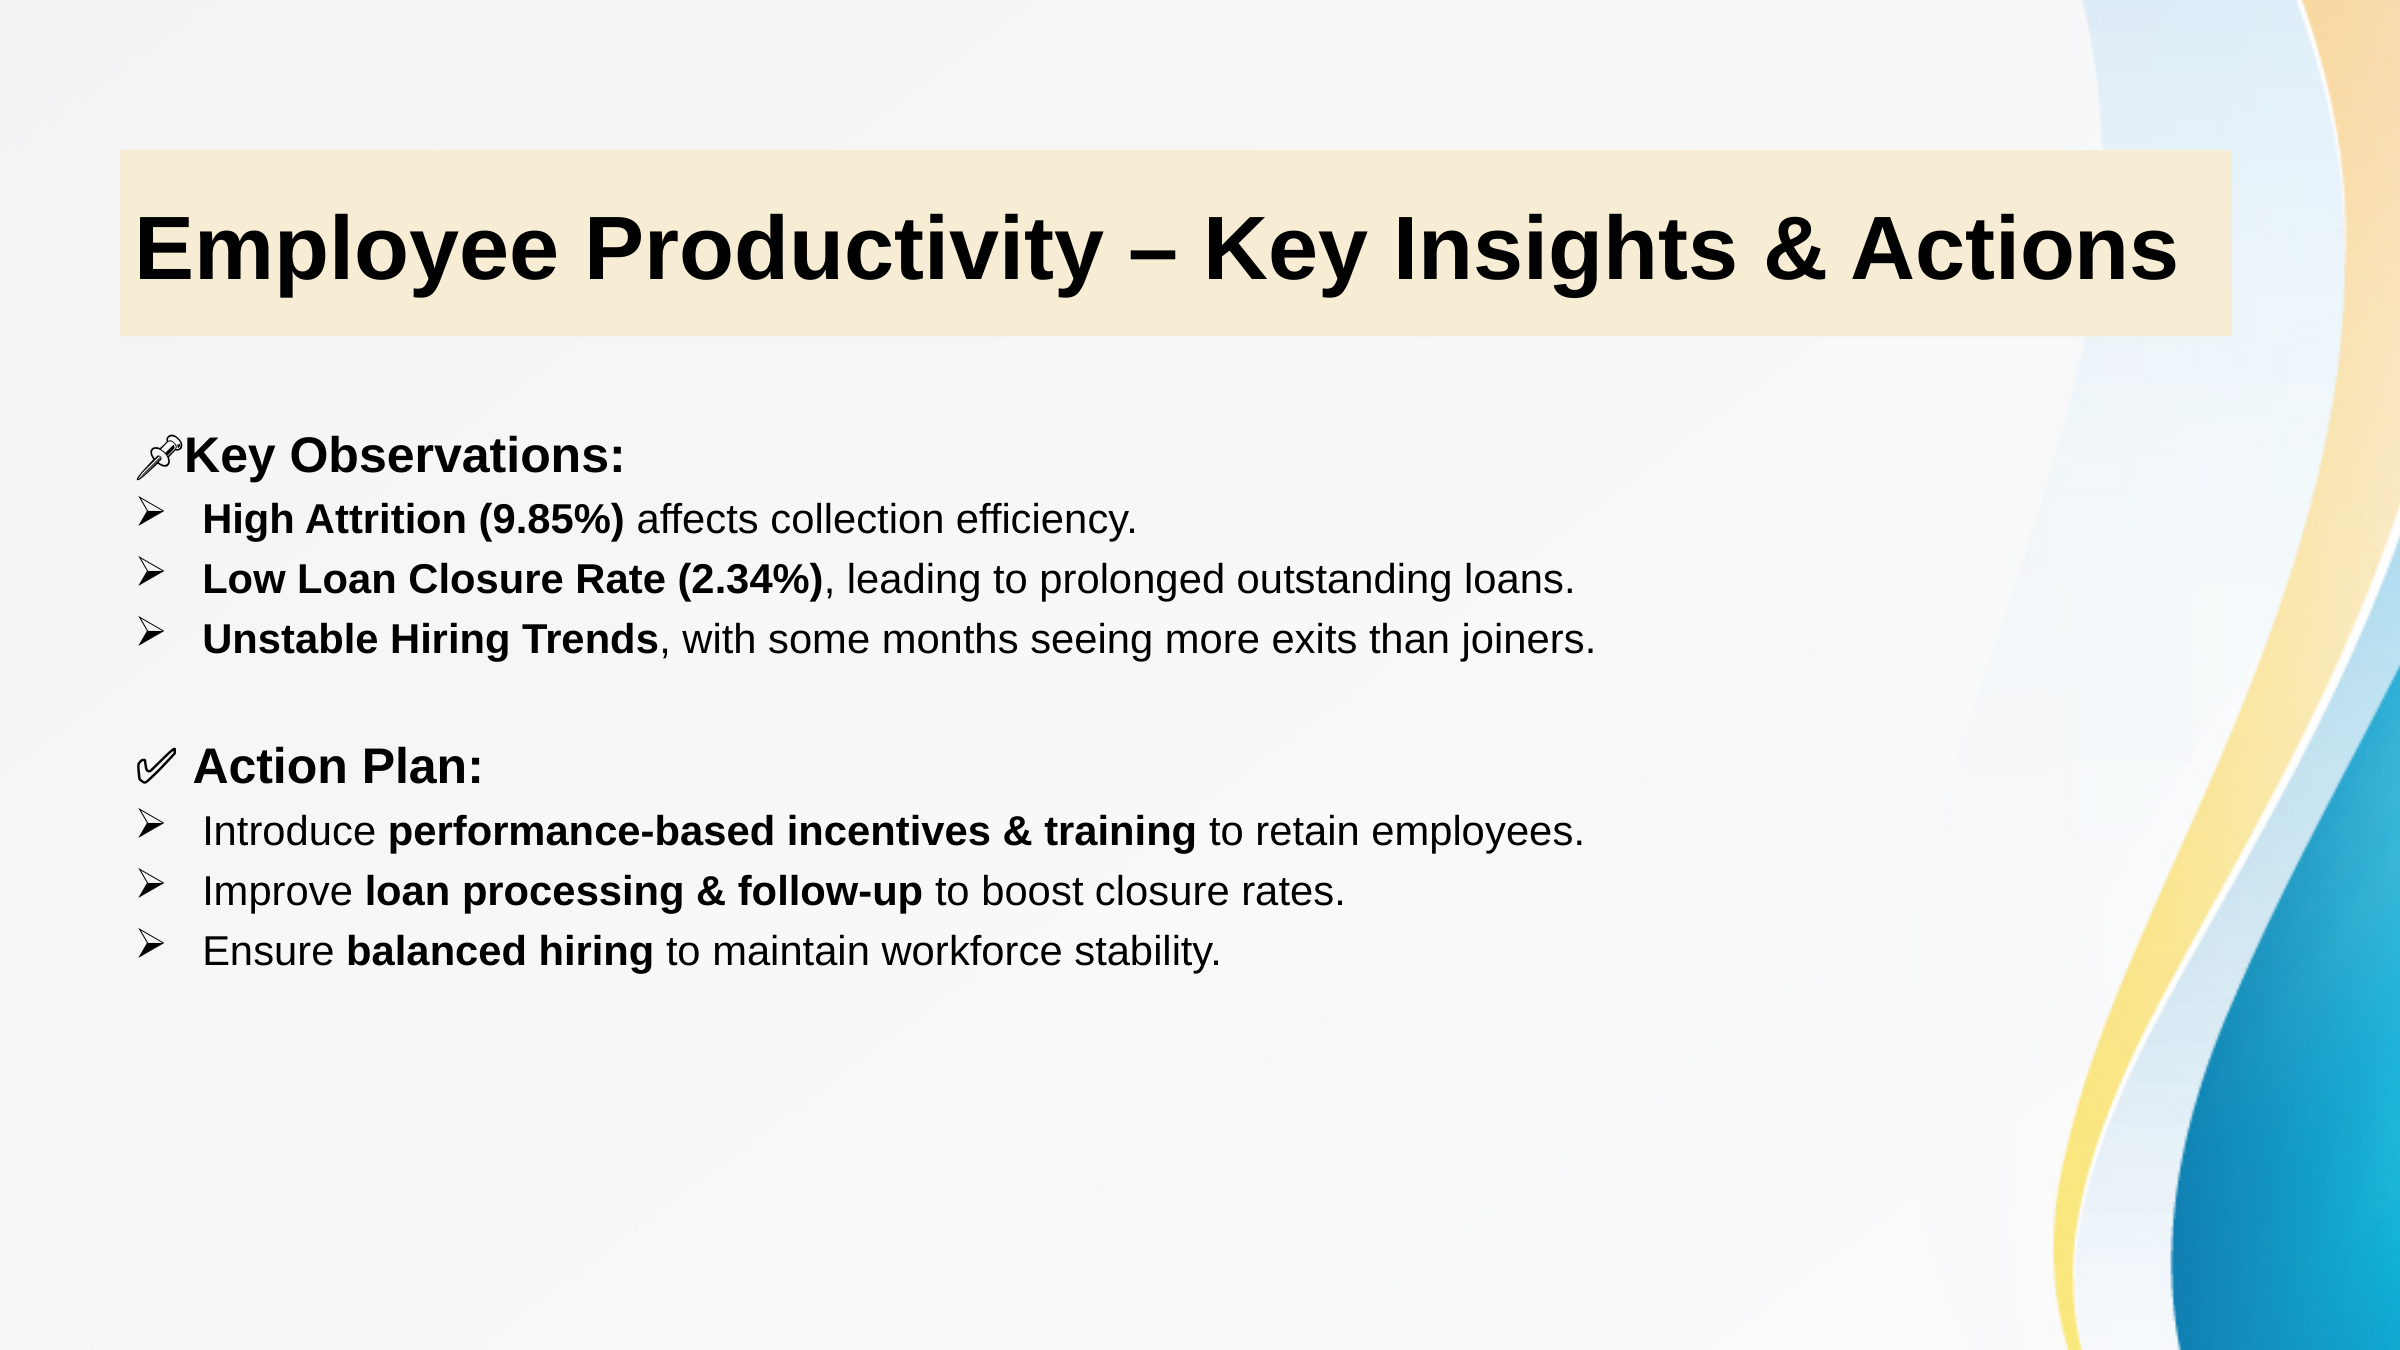

# Employee Productivity – Key Insights & Actions

📌Key Observations:
High Attrition (9.85%) affects collection efficiency.
Low Loan Closure Rate (2.34%), leading to prolonged outstanding loans.
Unstable Hiring Trends, with some months seeing more exits than joiners.

✅ Action Plan:
Introduce performance-based incentives & training to retain employees.
Improve loan processing & follow-up to boost closure rates.
Ensure balanced hiring to maintain workforce stability.